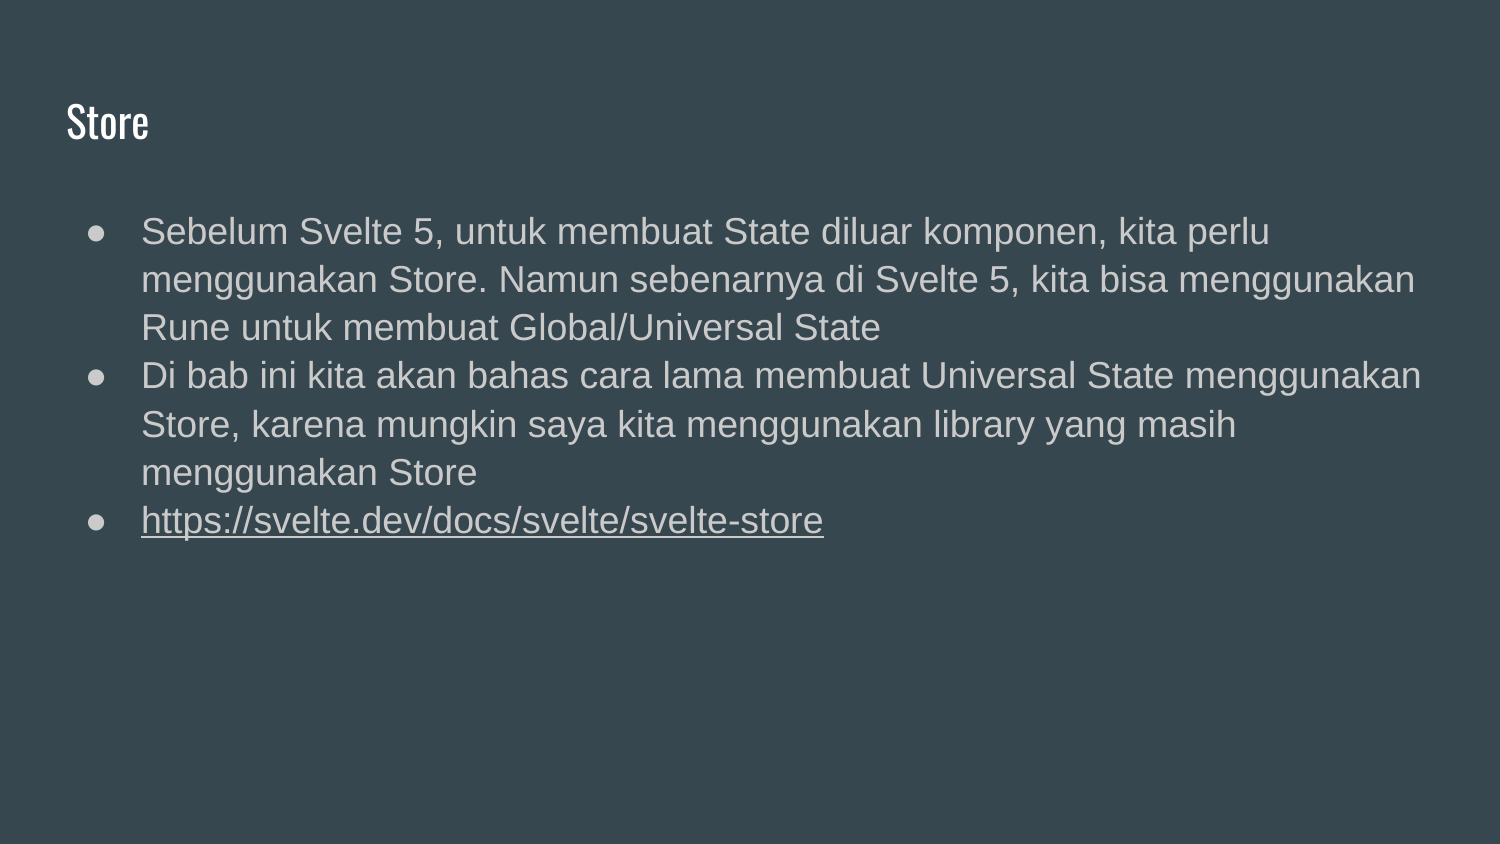

# Store
Sebelum Svelte 5, untuk membuat State diluar komponen, kita perlu menggunakan Store. Namun sebenarnya di Svelte 5, kita bisa menggunakan Rune untuk membuat Global/Universal State
Di bab ini kita akan bahas cara lama membuat Universal State menggunakan Store, karena mungkin saya kita menggunakan library yang masih menggunakan Store
https://svelte.dev/docs/svelte/svelte-store